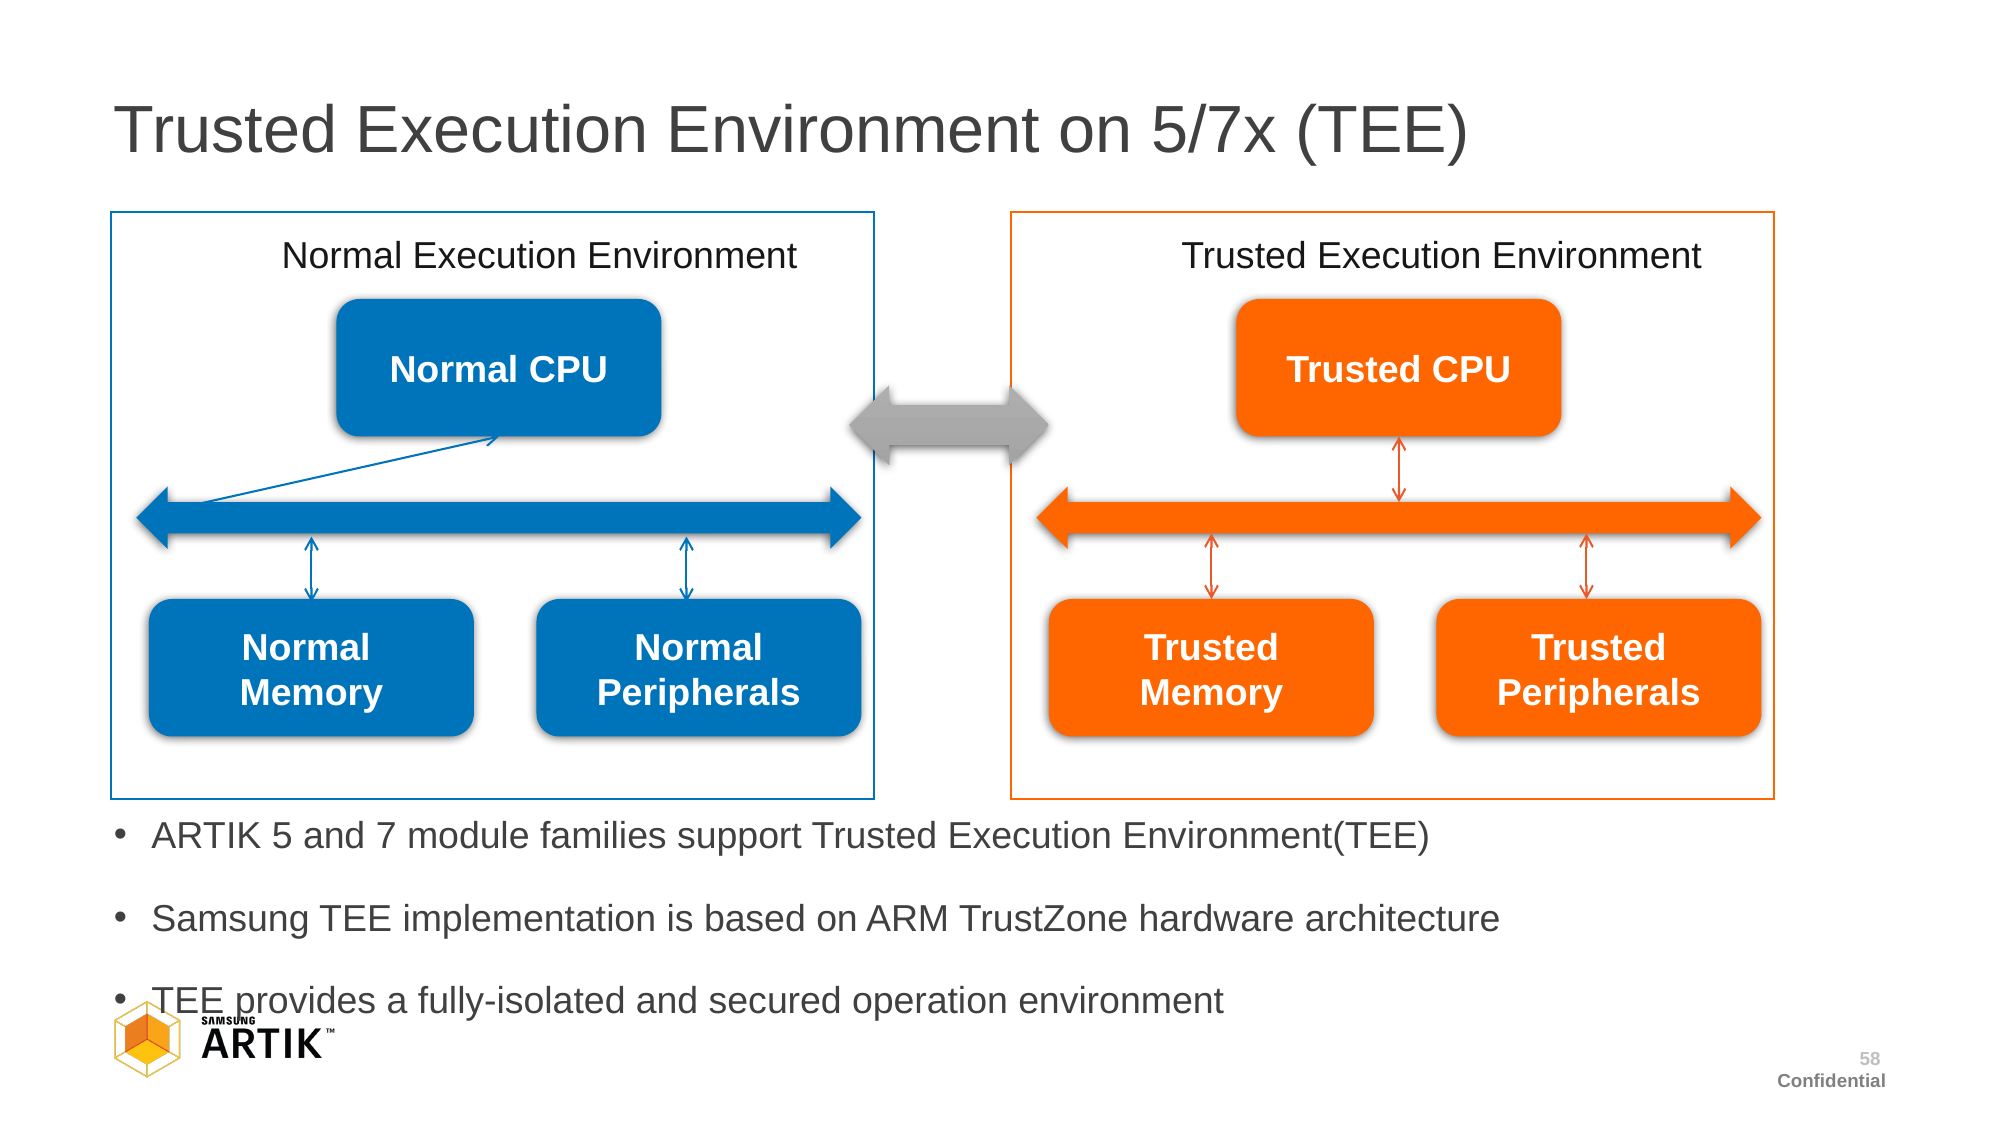

# Trusted Execution Environment on 5/7x (TEE)

Normal Execution Environment
Trusted Execution Environment
Normal CPU
Trusted CPU

Normal
Memory
Normal Peripherals
Trusted
Memory
Trusted Peripherals
ARTIK 5 and 7 module families support Trusted Execution Environment(TEE)
Samsung TEE implementation is based on ARM TrustZone hardware architecture
TEE provides a fully-isolated and secured operation environment